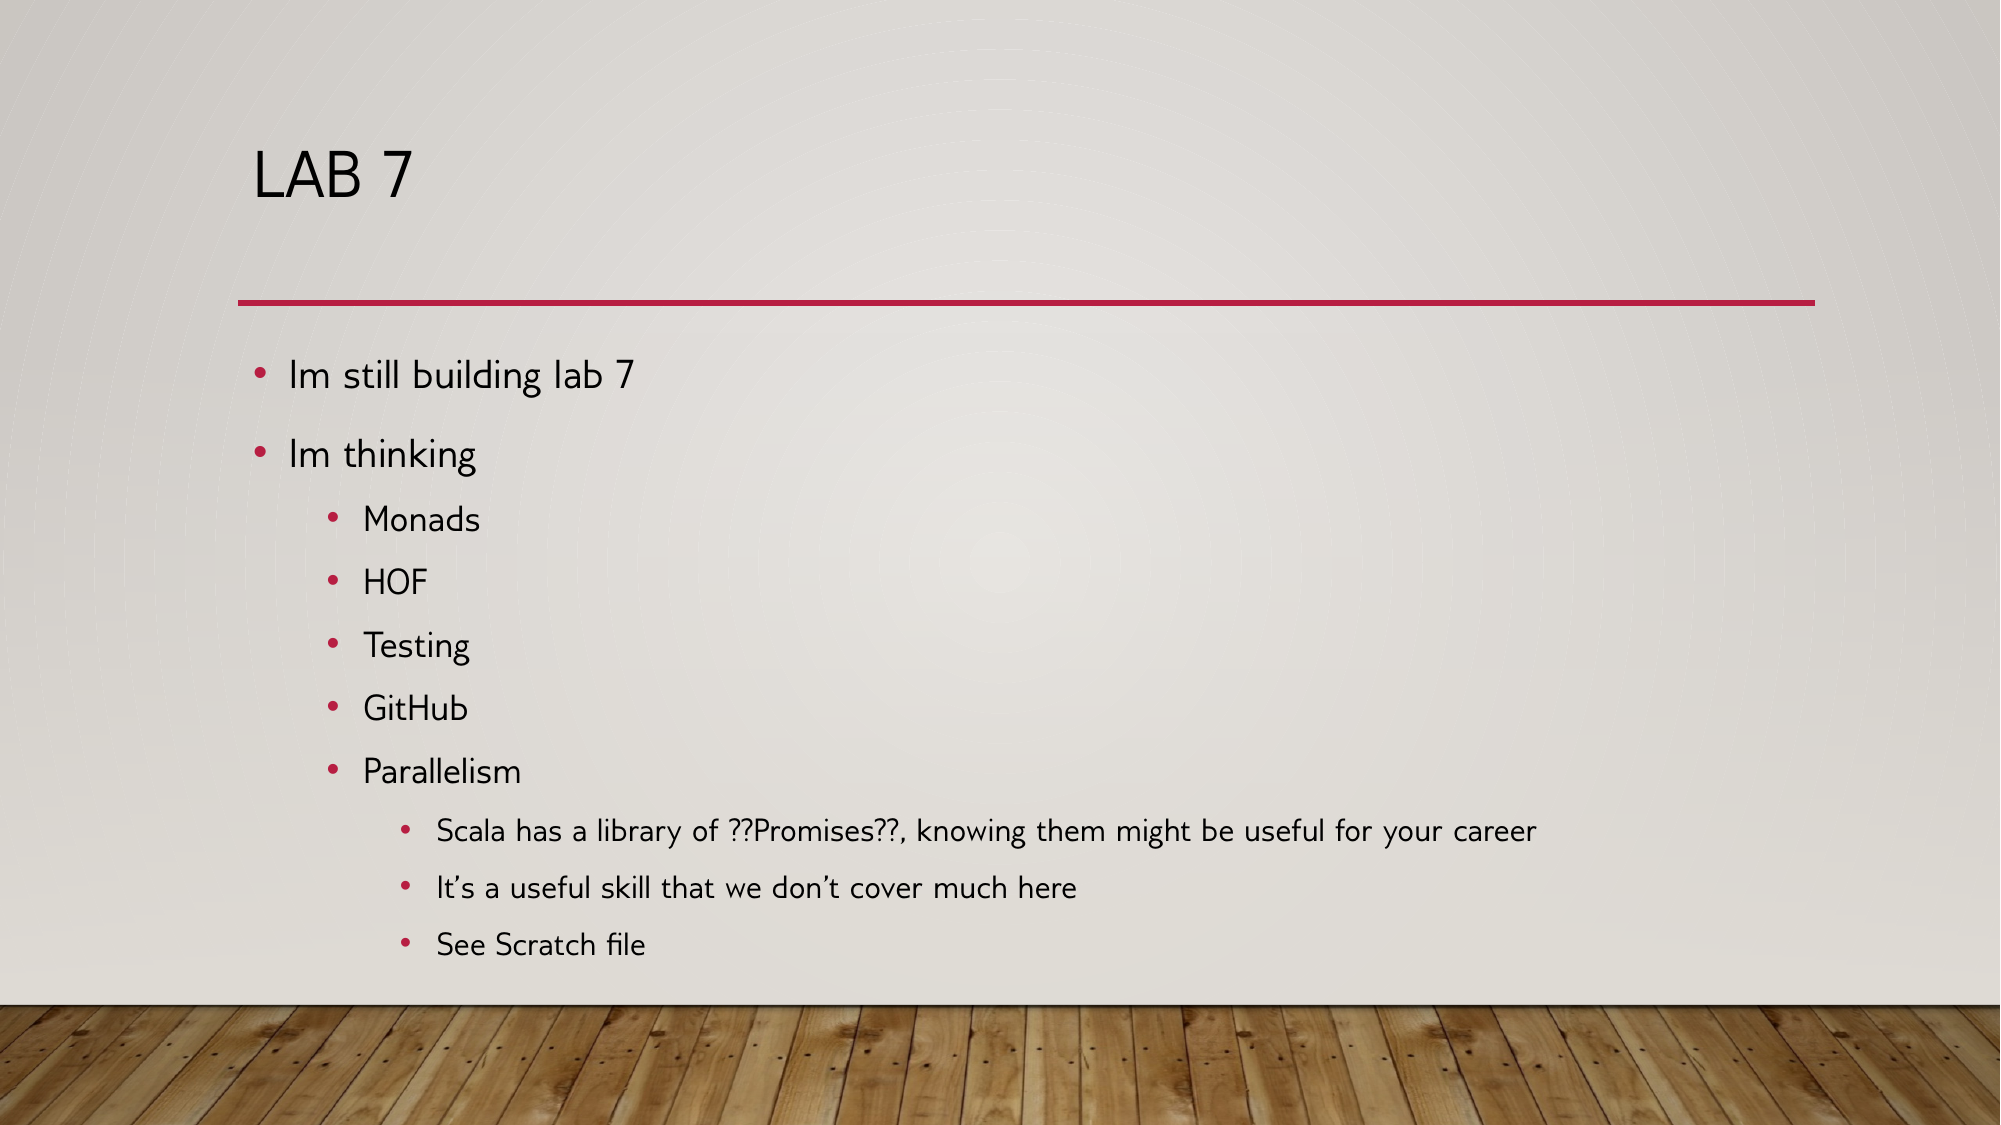

# Lab 7
Im still building lab 7
Im thinking
Monads
HOF
Testing
GitHub
Parallelism
Scala has a library of ??Promises??, knowing them might be useful for your career
It’s a useful skill that we don’t cover much here
See Scratch file